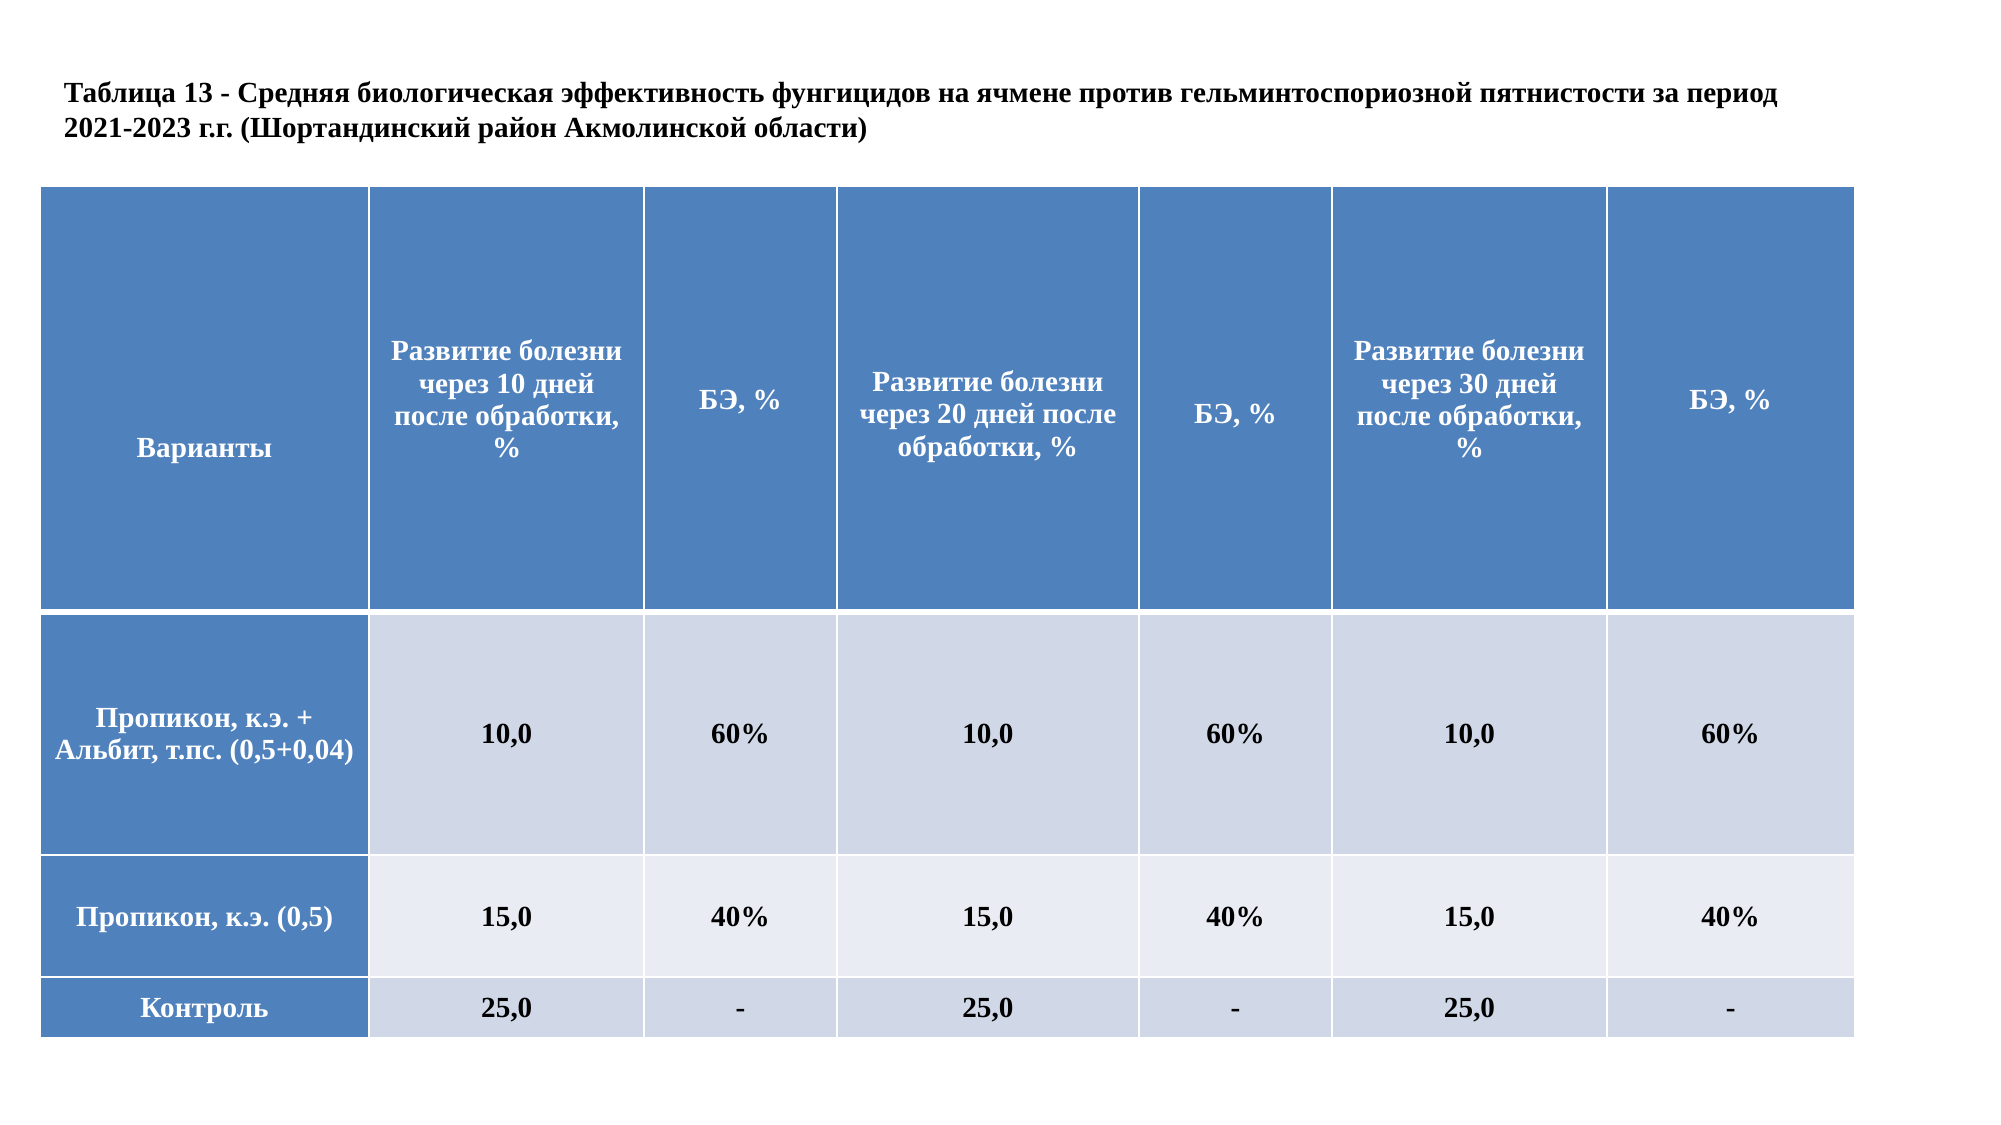

Таблица 13 - Средняя биологическая эффективность фунгицидов на ячмене против гельминтоспориозной пятнистости за период
2021-2023 г.г. (Шортандинский район Акмолинской области)
| Варианты | Развитие болезни через 10 дней после обработки, % | БЭ, % | Развитие болезни через 20 дней после обработки, % | БЭ, % | Развитие болезни через 30 дней после обработки, % | БЭ, % |
| --- | --- | --- | --- | --- | --- | --- |
| Пропикон, к.э. + Альбит, т.пс. (0,5+0,04) | 10,0 | 60% | 10,0 | 60% | 10,0 | 60% |
| Пропикон, к.э. (0,5) | 15,0 | 40% | 15,0 | 40% | 15,0 | 40% |
| Контроль | 25,0 | - | 25,0 | - | 25,0 | - |